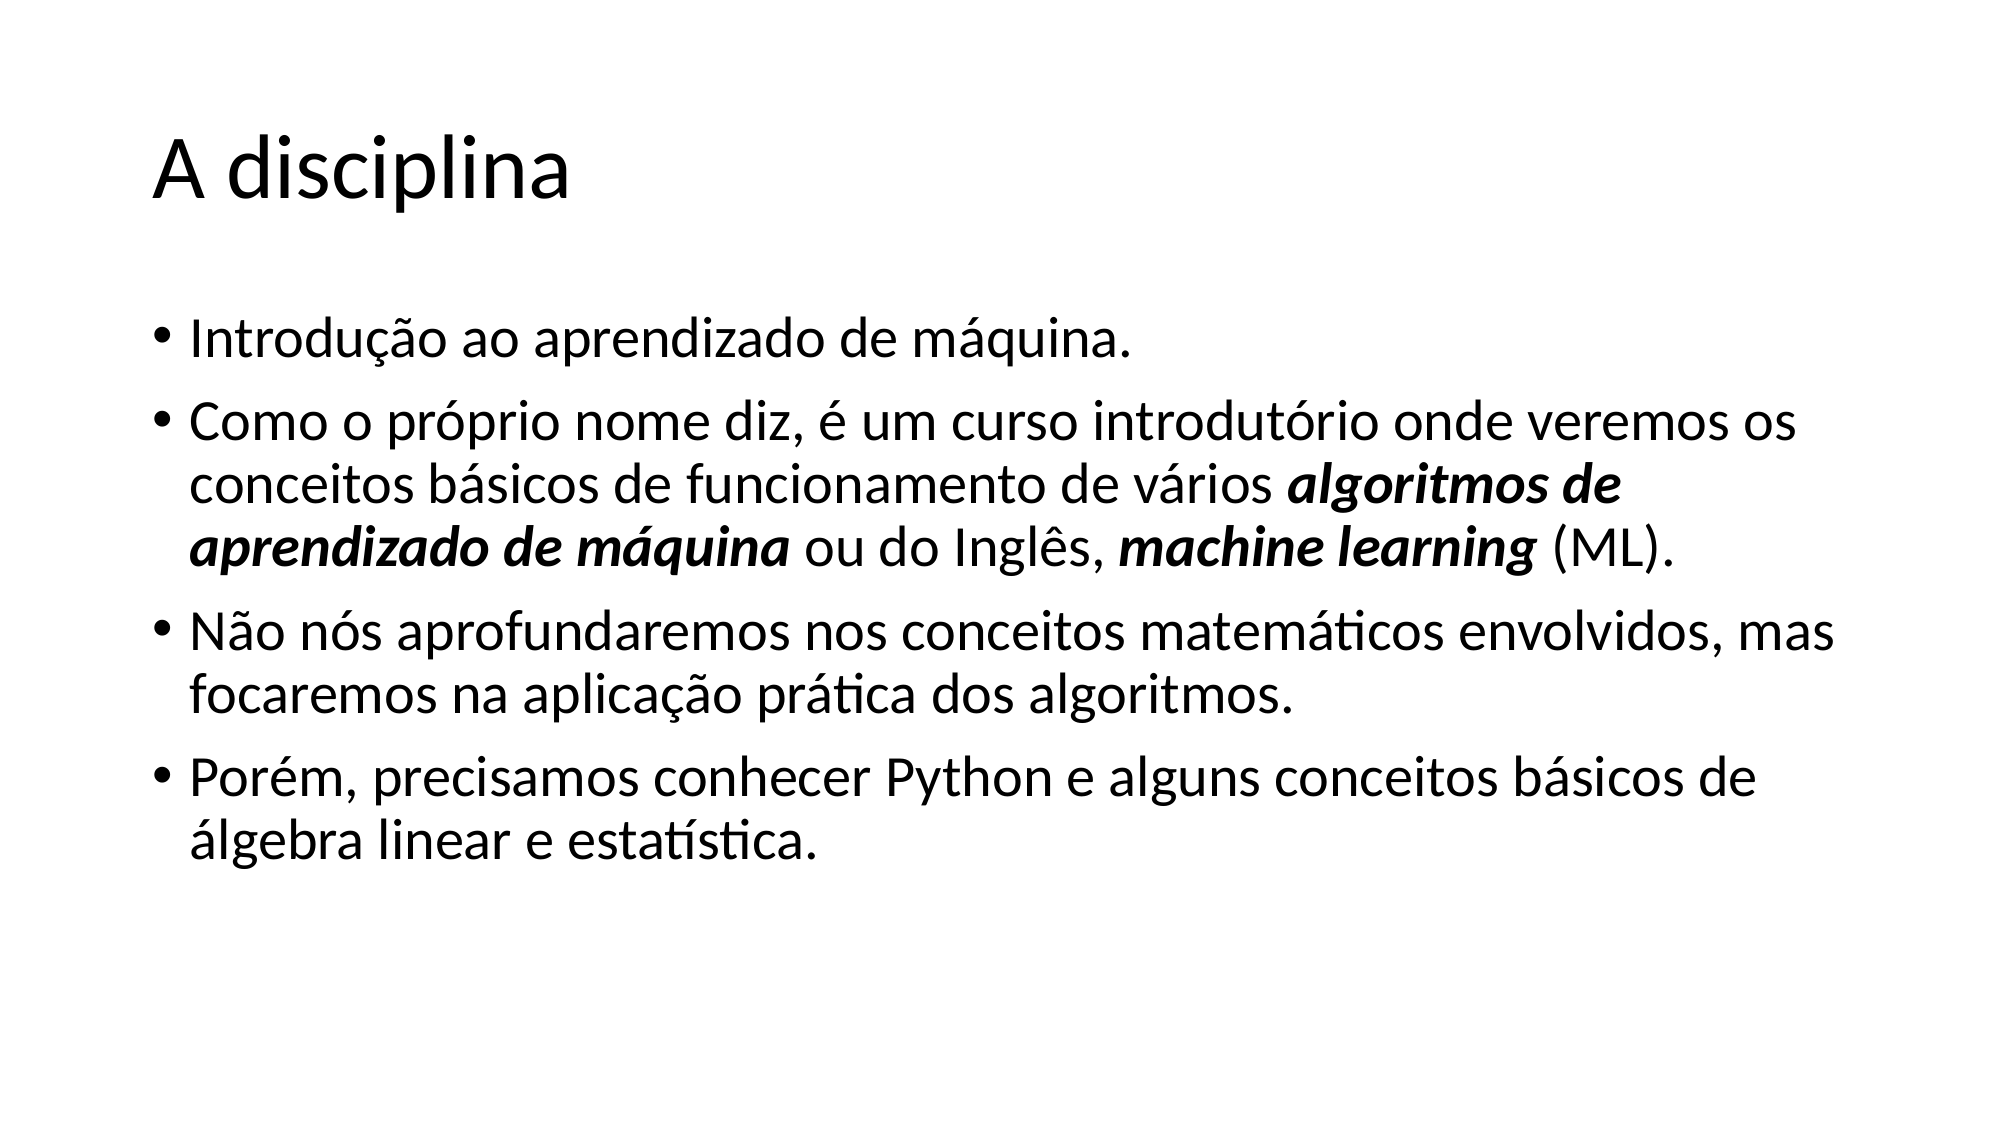

# A disciplina
Introdução ao aprendizado de máquina.
Como o próprio nome diz, é um curso introdutório onde veremos os conceitos básicos de funcionamento de vários algoritmos de aprendizado de máquina ou do Inglês, machine learning (ML).
Não nós aprofundaremos nos conceitos matemáticos envolvidos, mas focaremos na aplicação prática dos algoritmos.
Porém, precisamos conhecer Python e alguns conceitos básicos de álgebra linear e estatística.